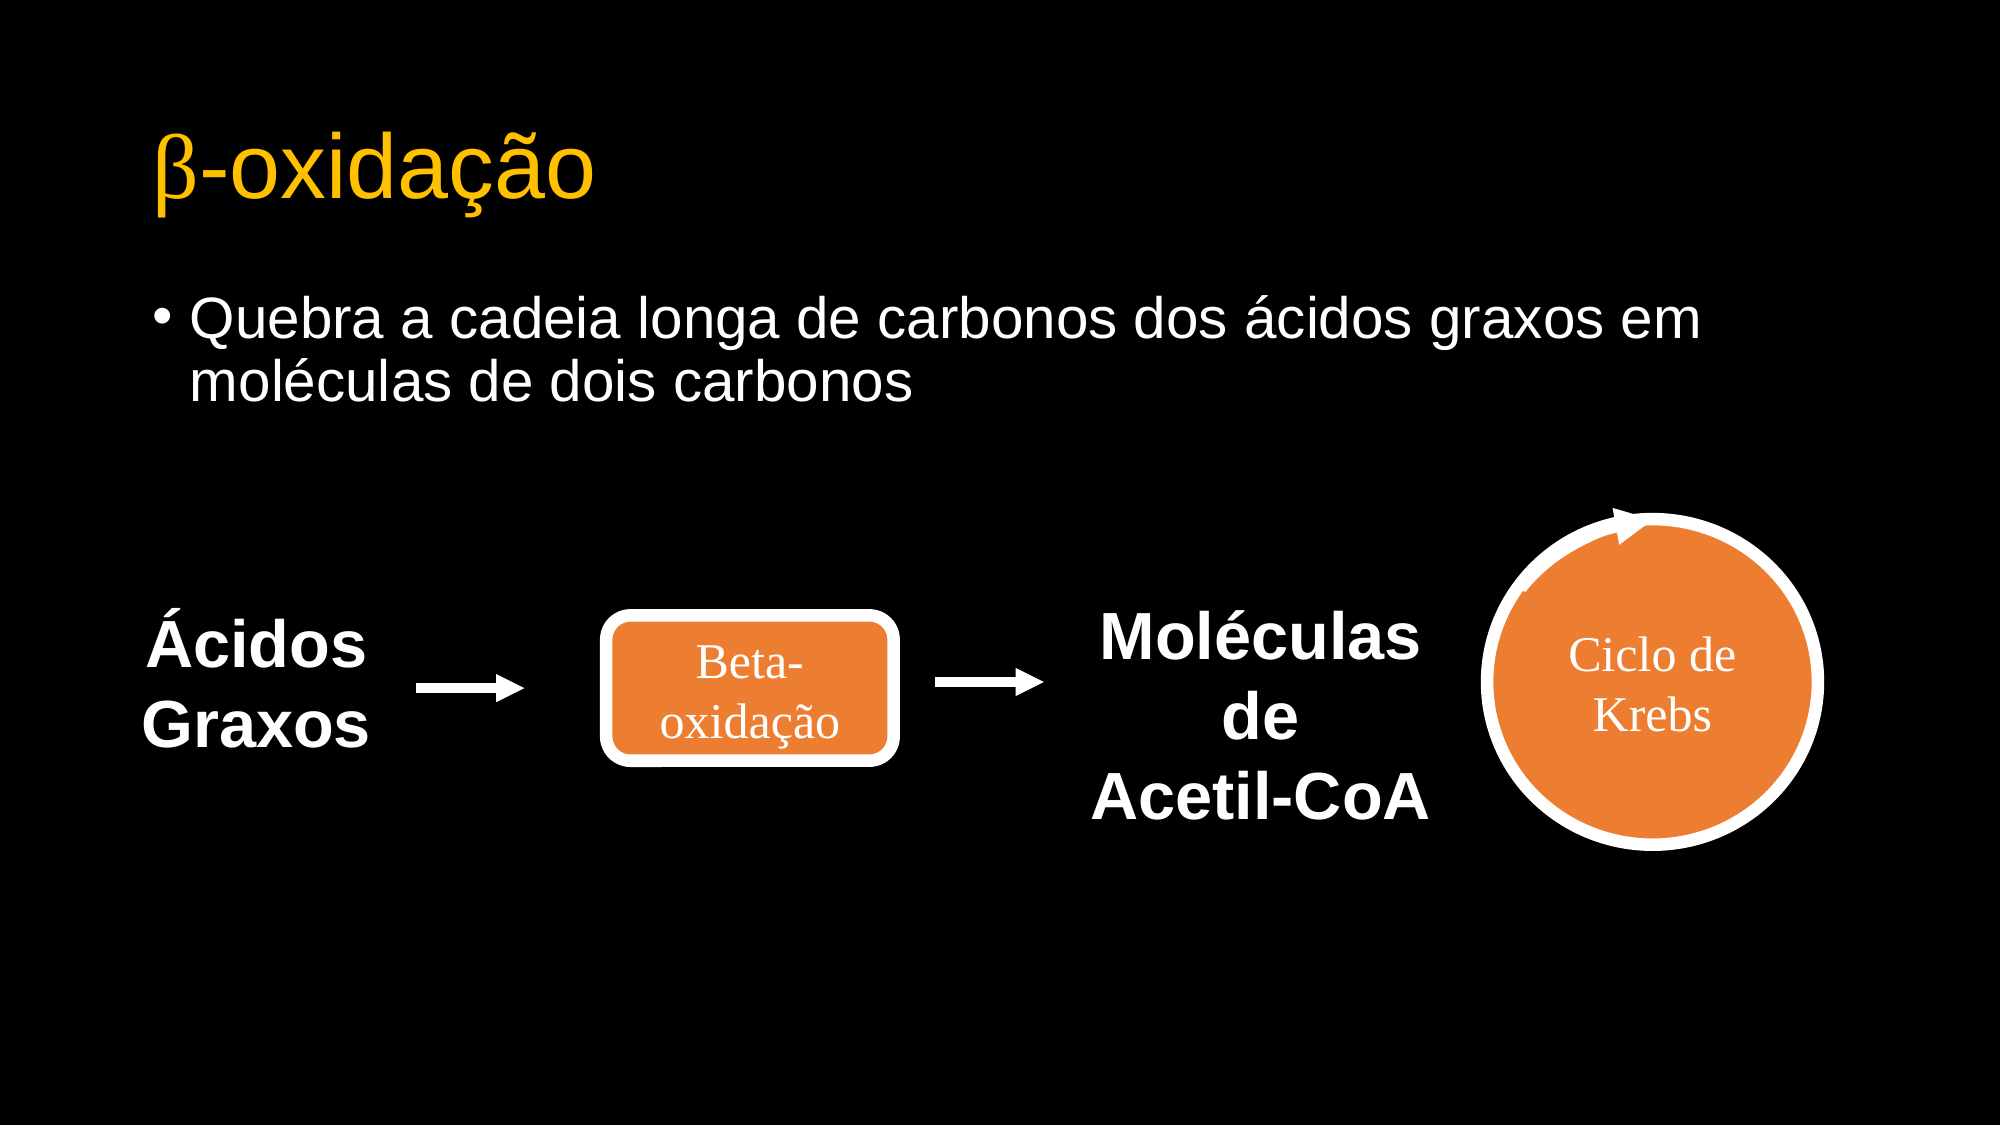

# β-oxidação
Quebra a cadeia longa de carbonos dos ácidos graxos em moléculas de dois carbonos
Ciclo de Krebs

Moléculas de
Acetil-CoA
Ácidos Graxos
Beta-oxidação